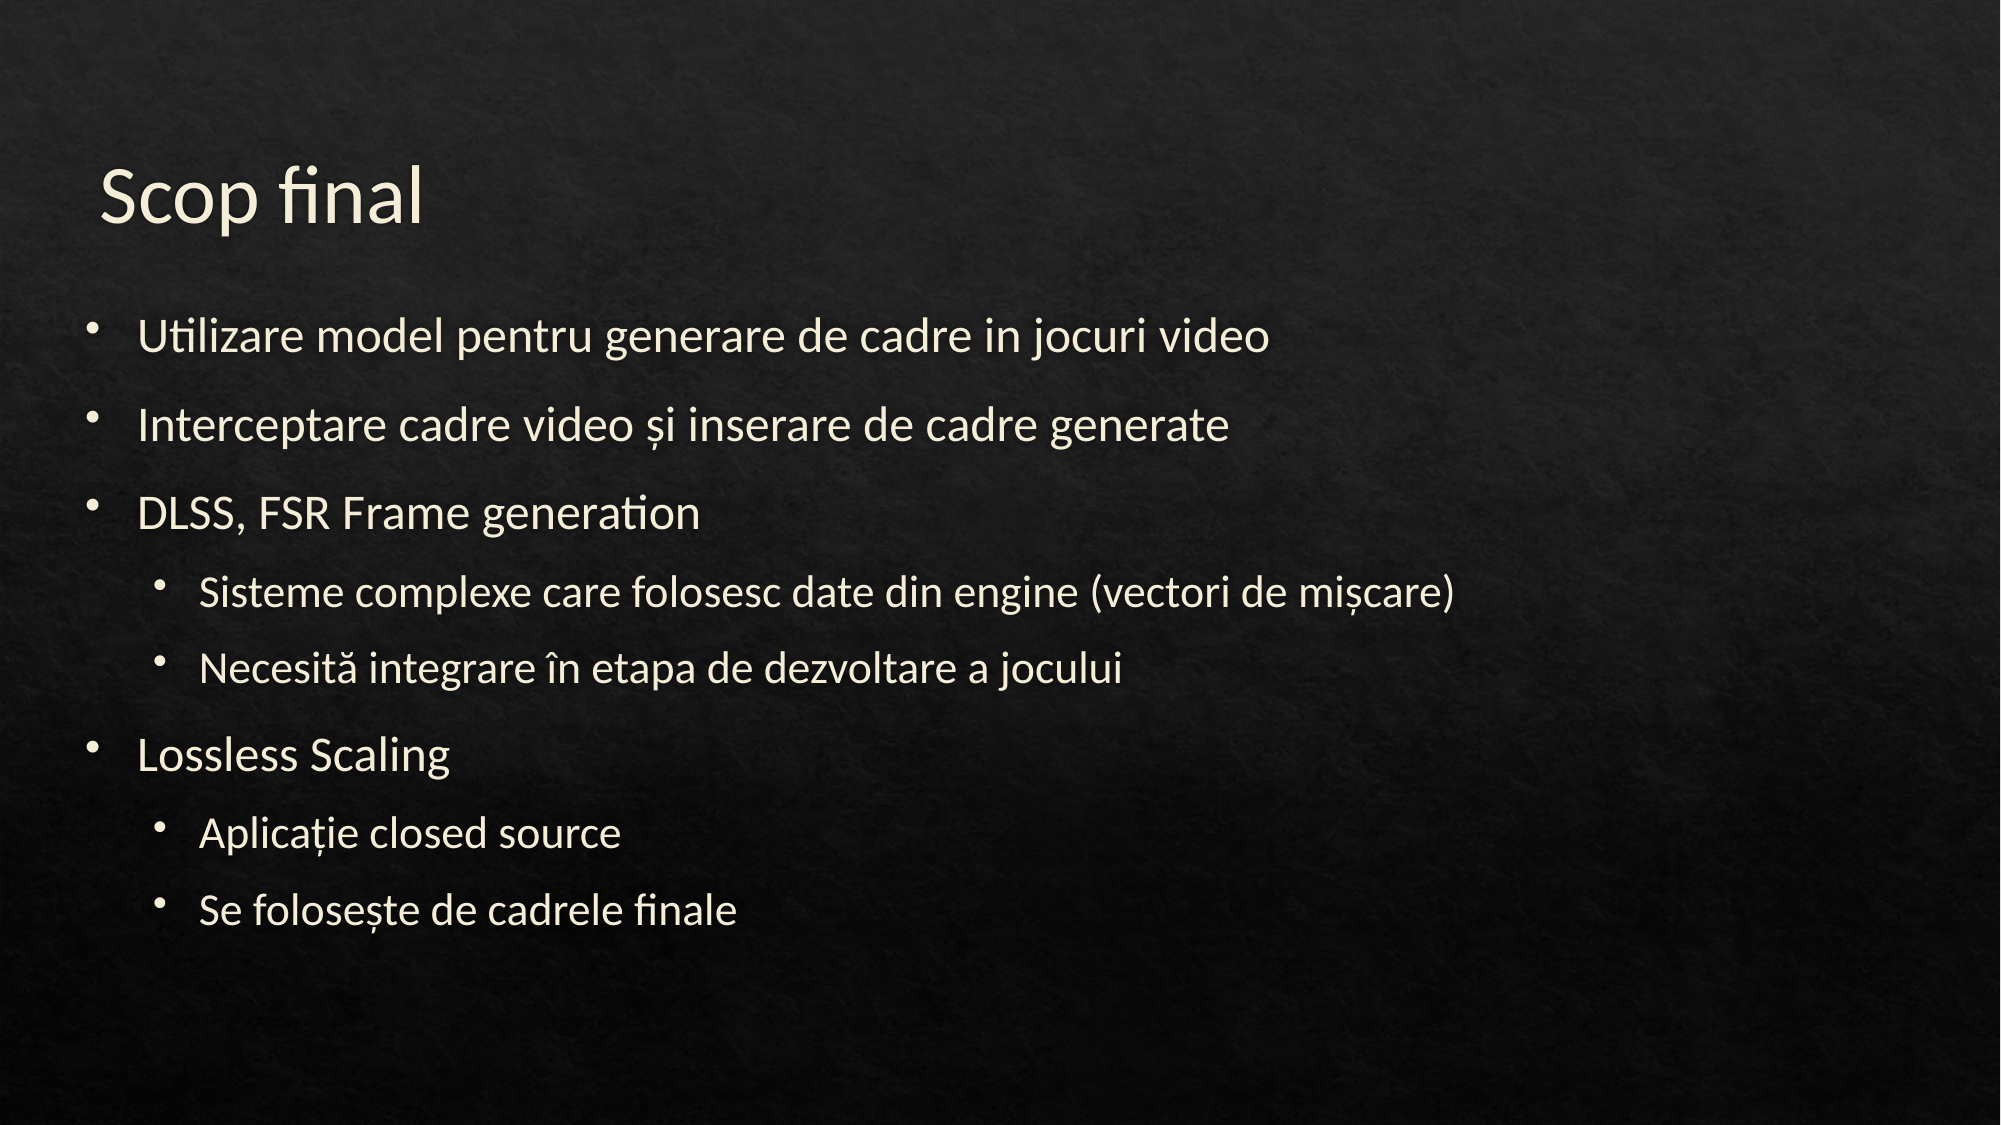

# Scop final
Utilizare model pentru generare de cadre in jocuri video
Interceptare cadre video și inserare de cadre generate
DLSS, FSR Frame generation
Sisteme complexe care folosesc date din engine (vectori de mișcare)
Necesită integrare în etapa de dezvoltare a jocului
Lossless Scaling
Aplicație closed source
Se folosește de cadrele finale